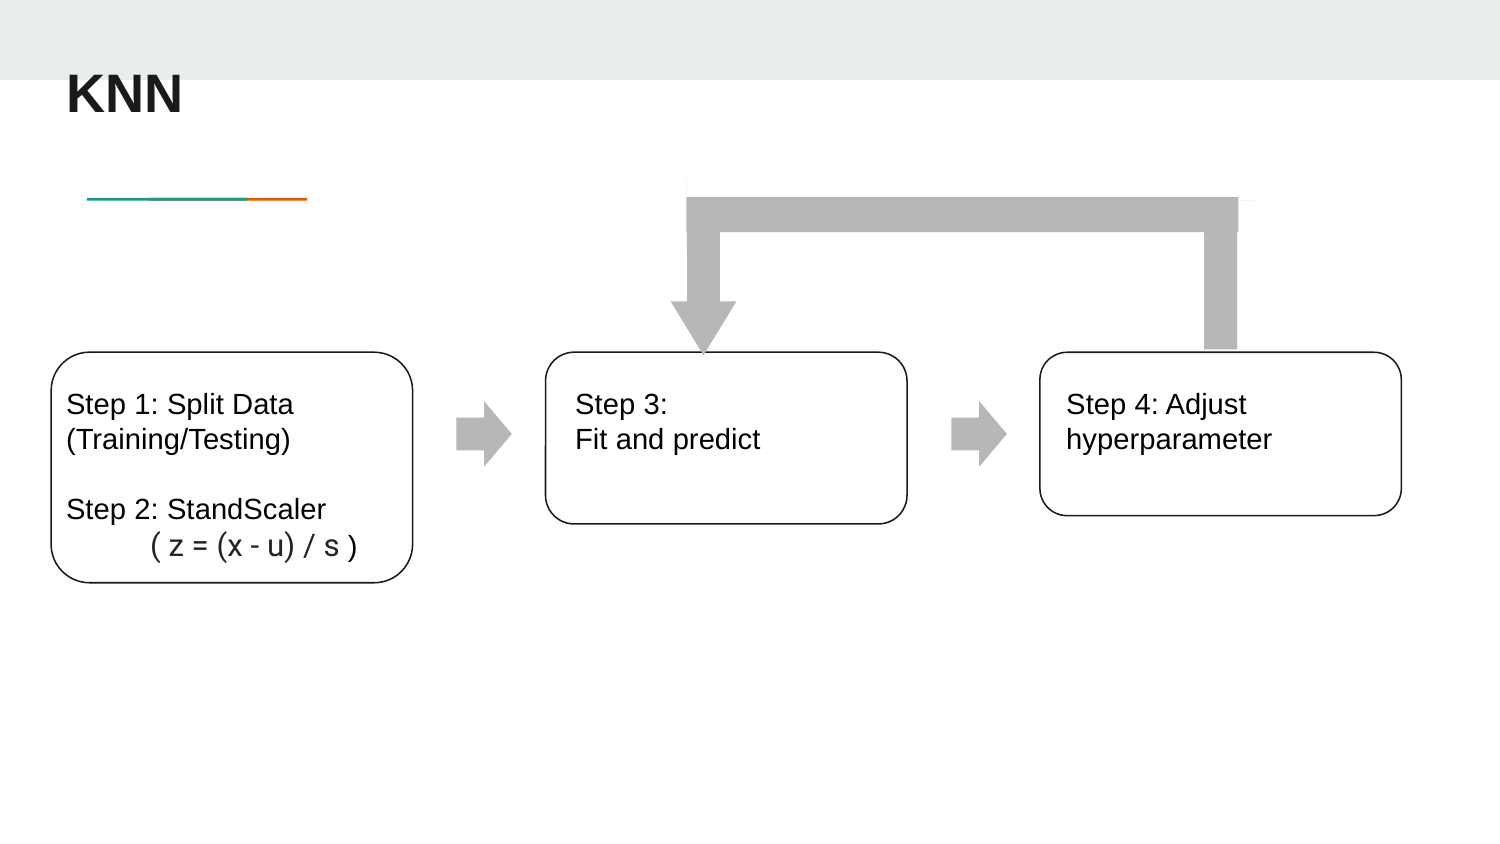

# KNN

Step 1: Split Data
(Training/Testing)

Step 2: StandScaler
( z = (x - u) / s )

Step 3:
Fit and predict

Step 4: Adjust hyperparameter